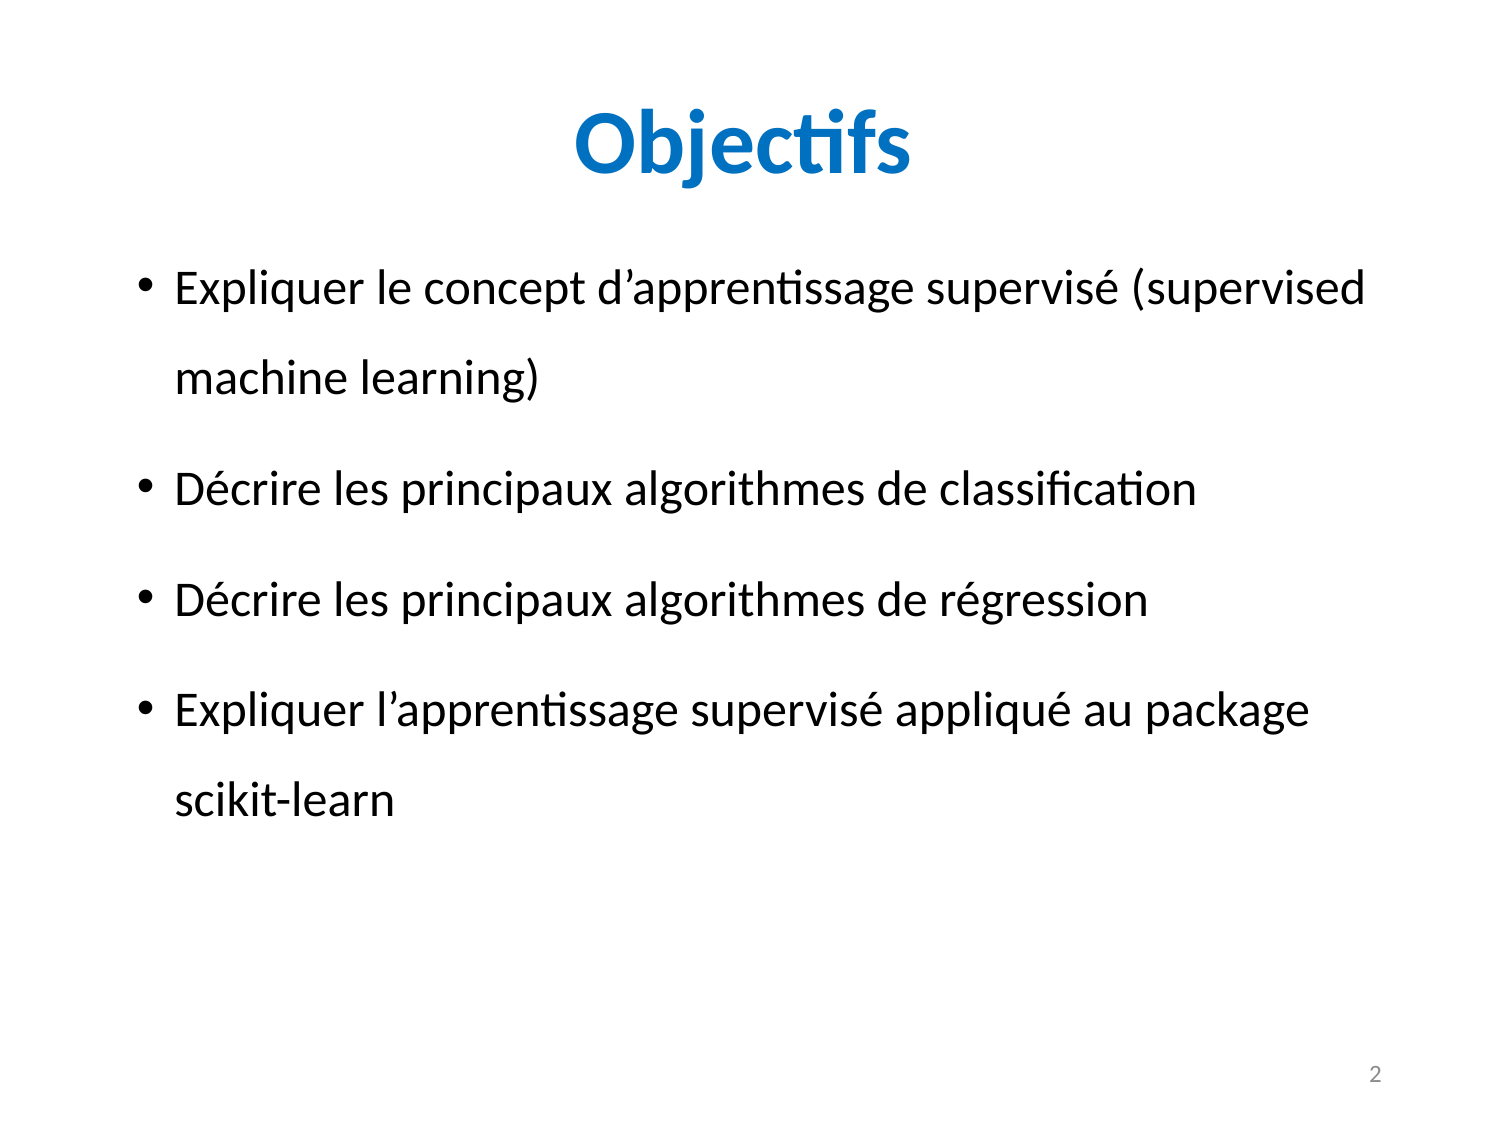

# Objectifs
Expliquer le concept d’apprentissage supervisé (supervised machine learning)
Décrire les principaux algorithmes de classification
Décrire les principaux algorithmes de régression
Expliquer l’apprentissage supervisé appliqué au package scikit-learn

2